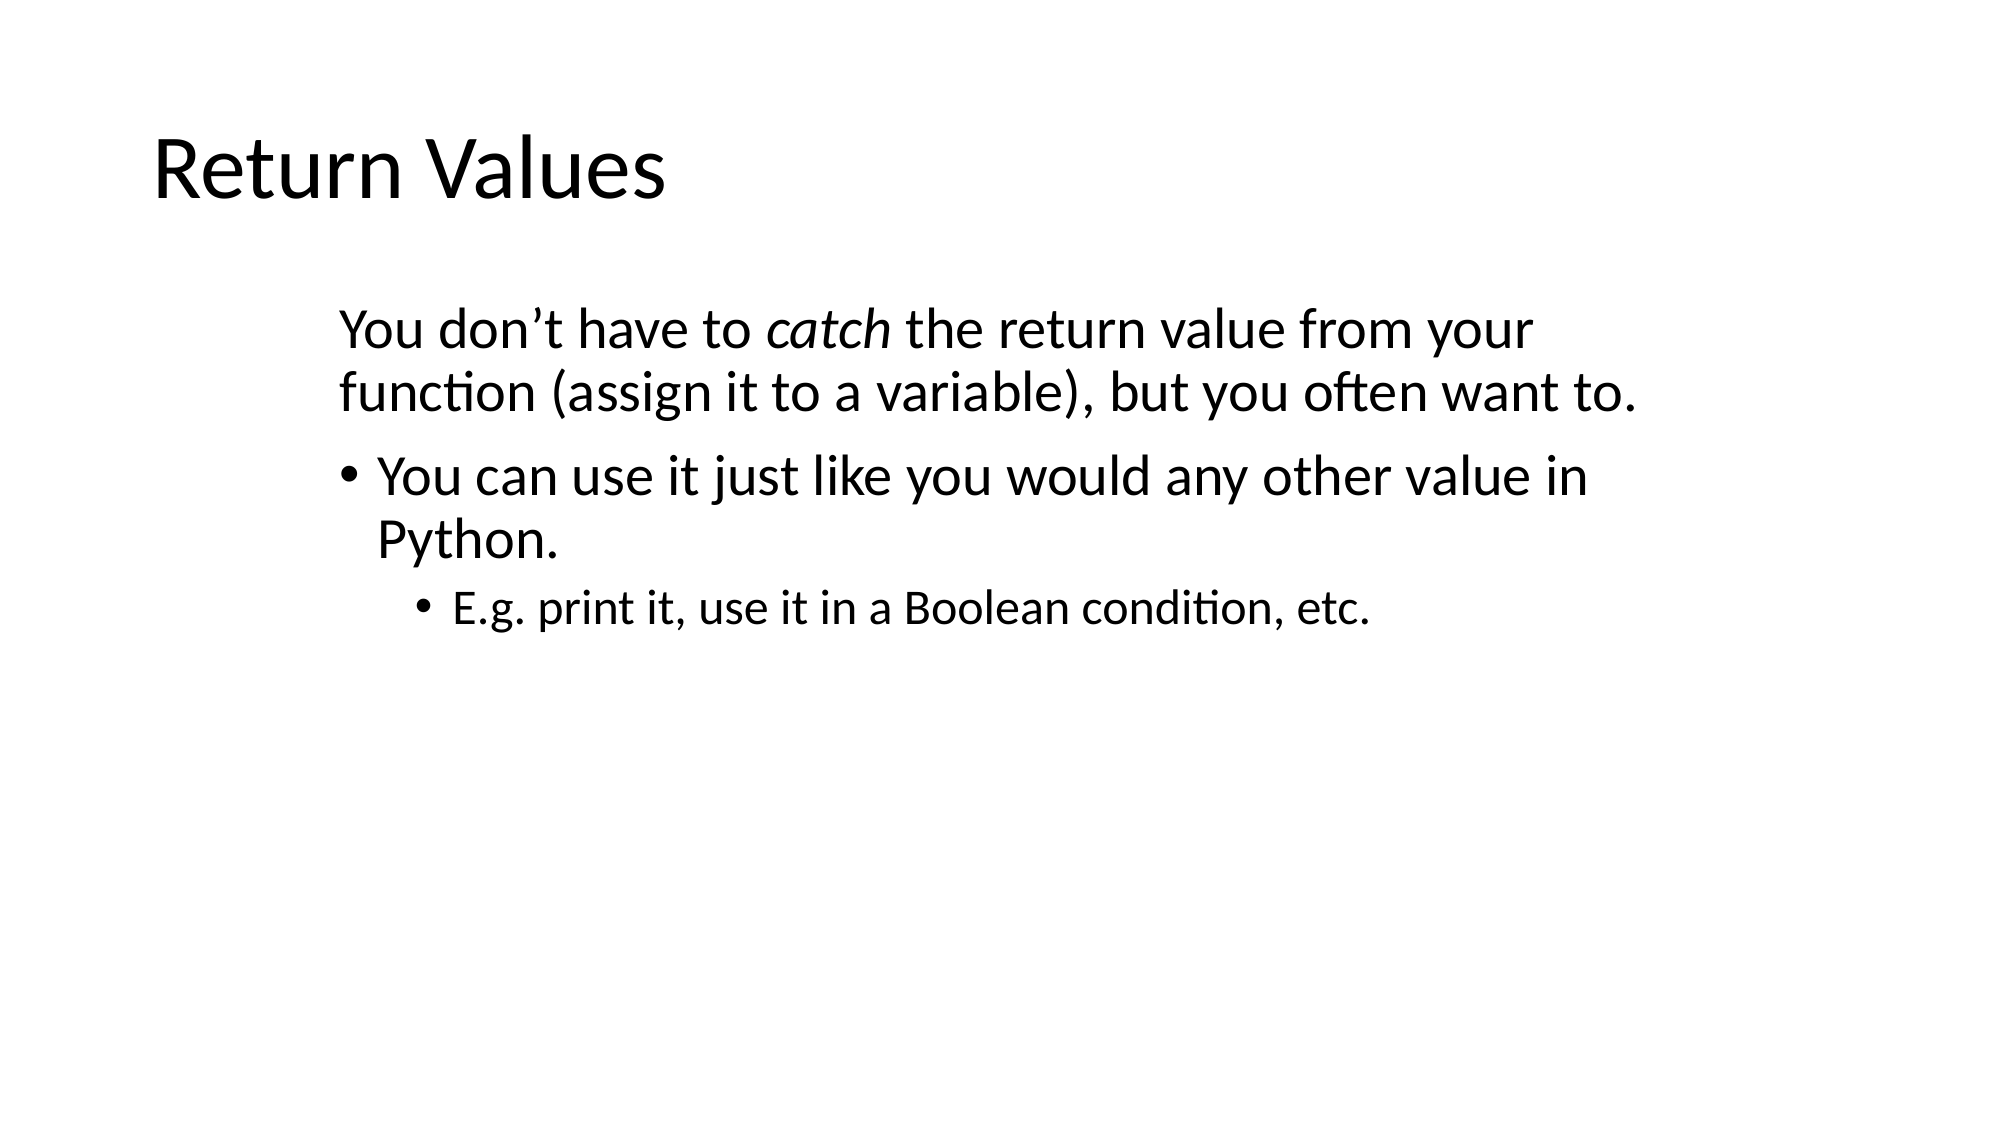

# Return Values
You don’t have to catch the return value from your function (assign it to a variable), but you often want to.
You can use it just like you would any other value in Python.
E.g. print it, use it in a Boolean condition, etc.